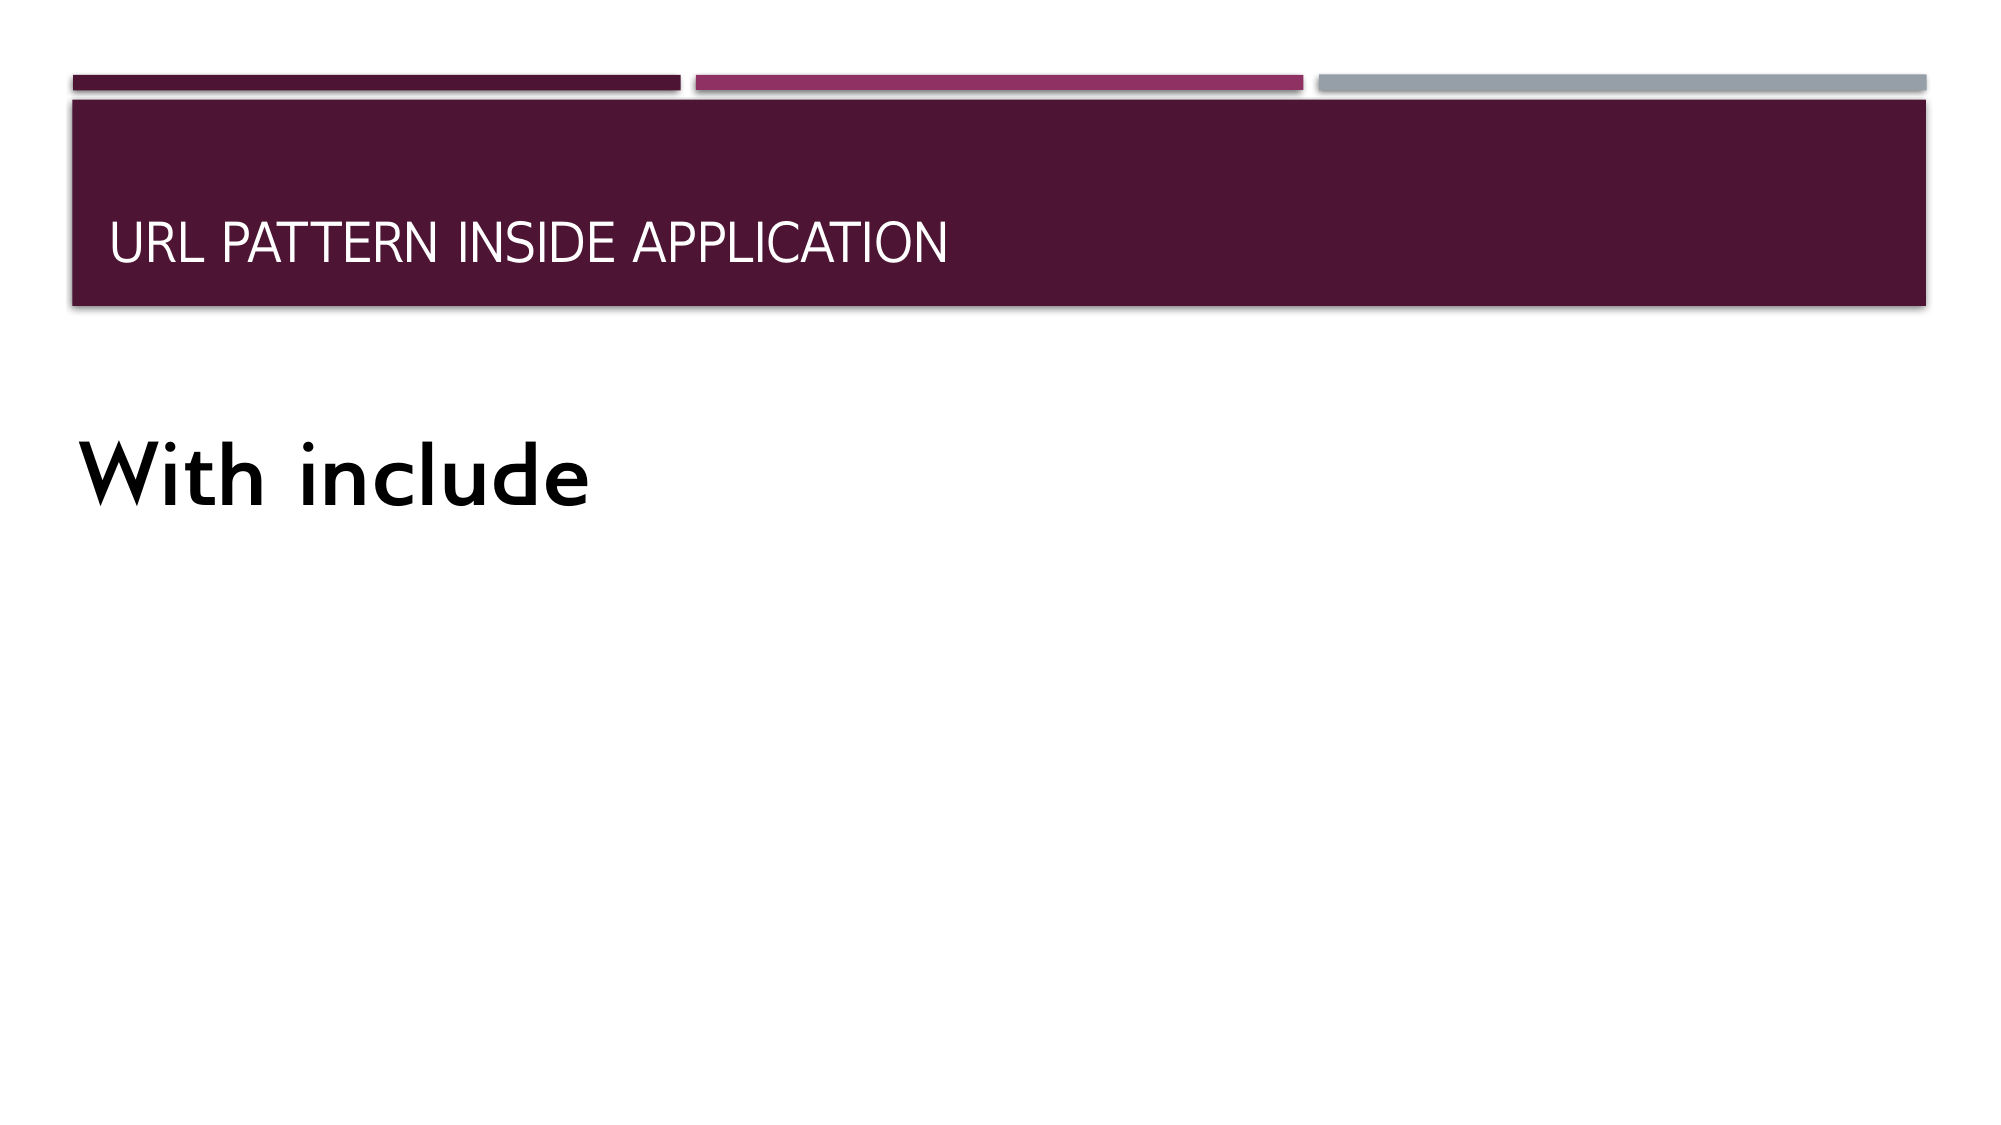

# url pattern inside application
With include